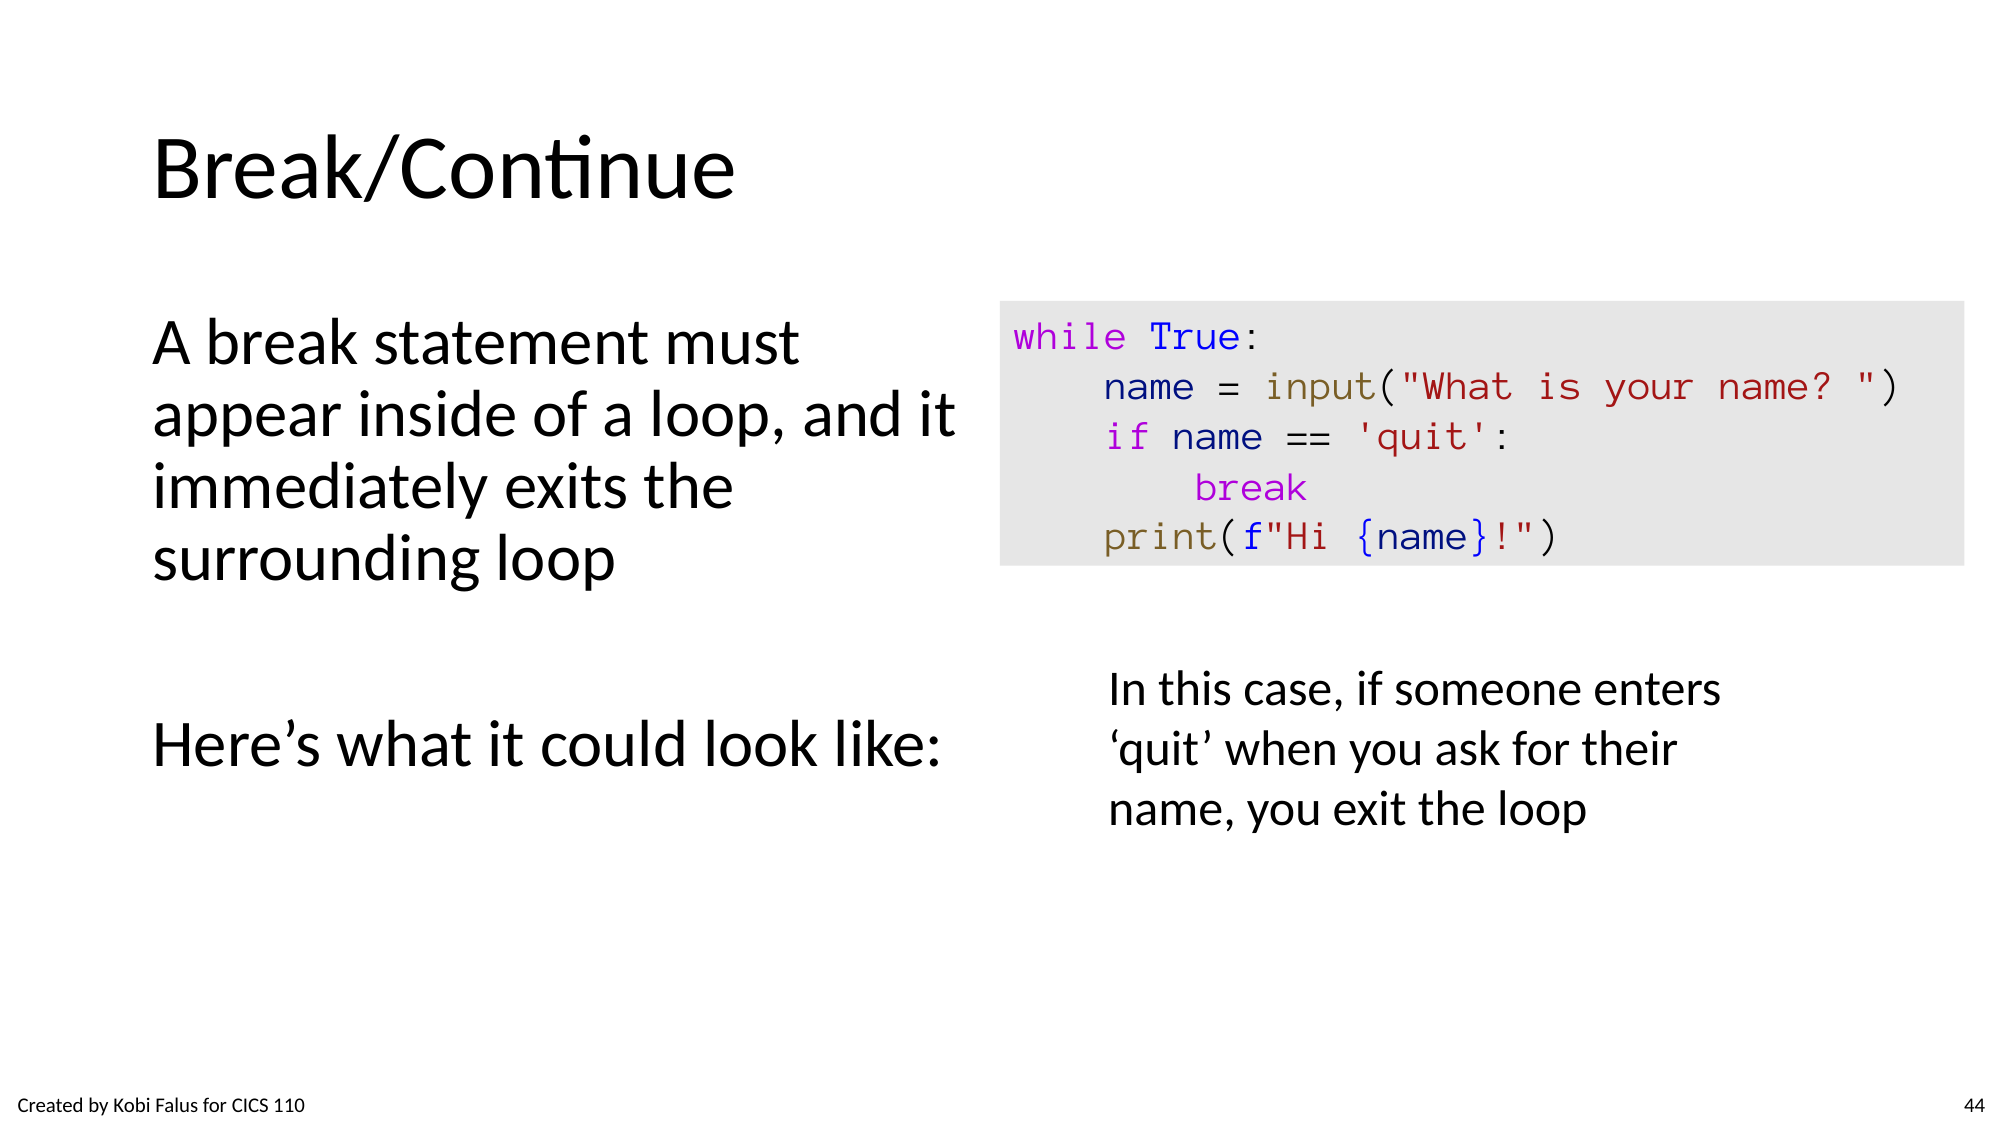

# Break/Continue
A break statement must
appear inside of a loop, and it immediately exits the surrounding loop

Here’s what it could look like:
while True:
    name = input("What is your name? ")
    if name == 'quit':
        break
    print(f"Hi {name}!")
In this case, if someone enters ‘quit’ when you ask for their name, you exit the loop